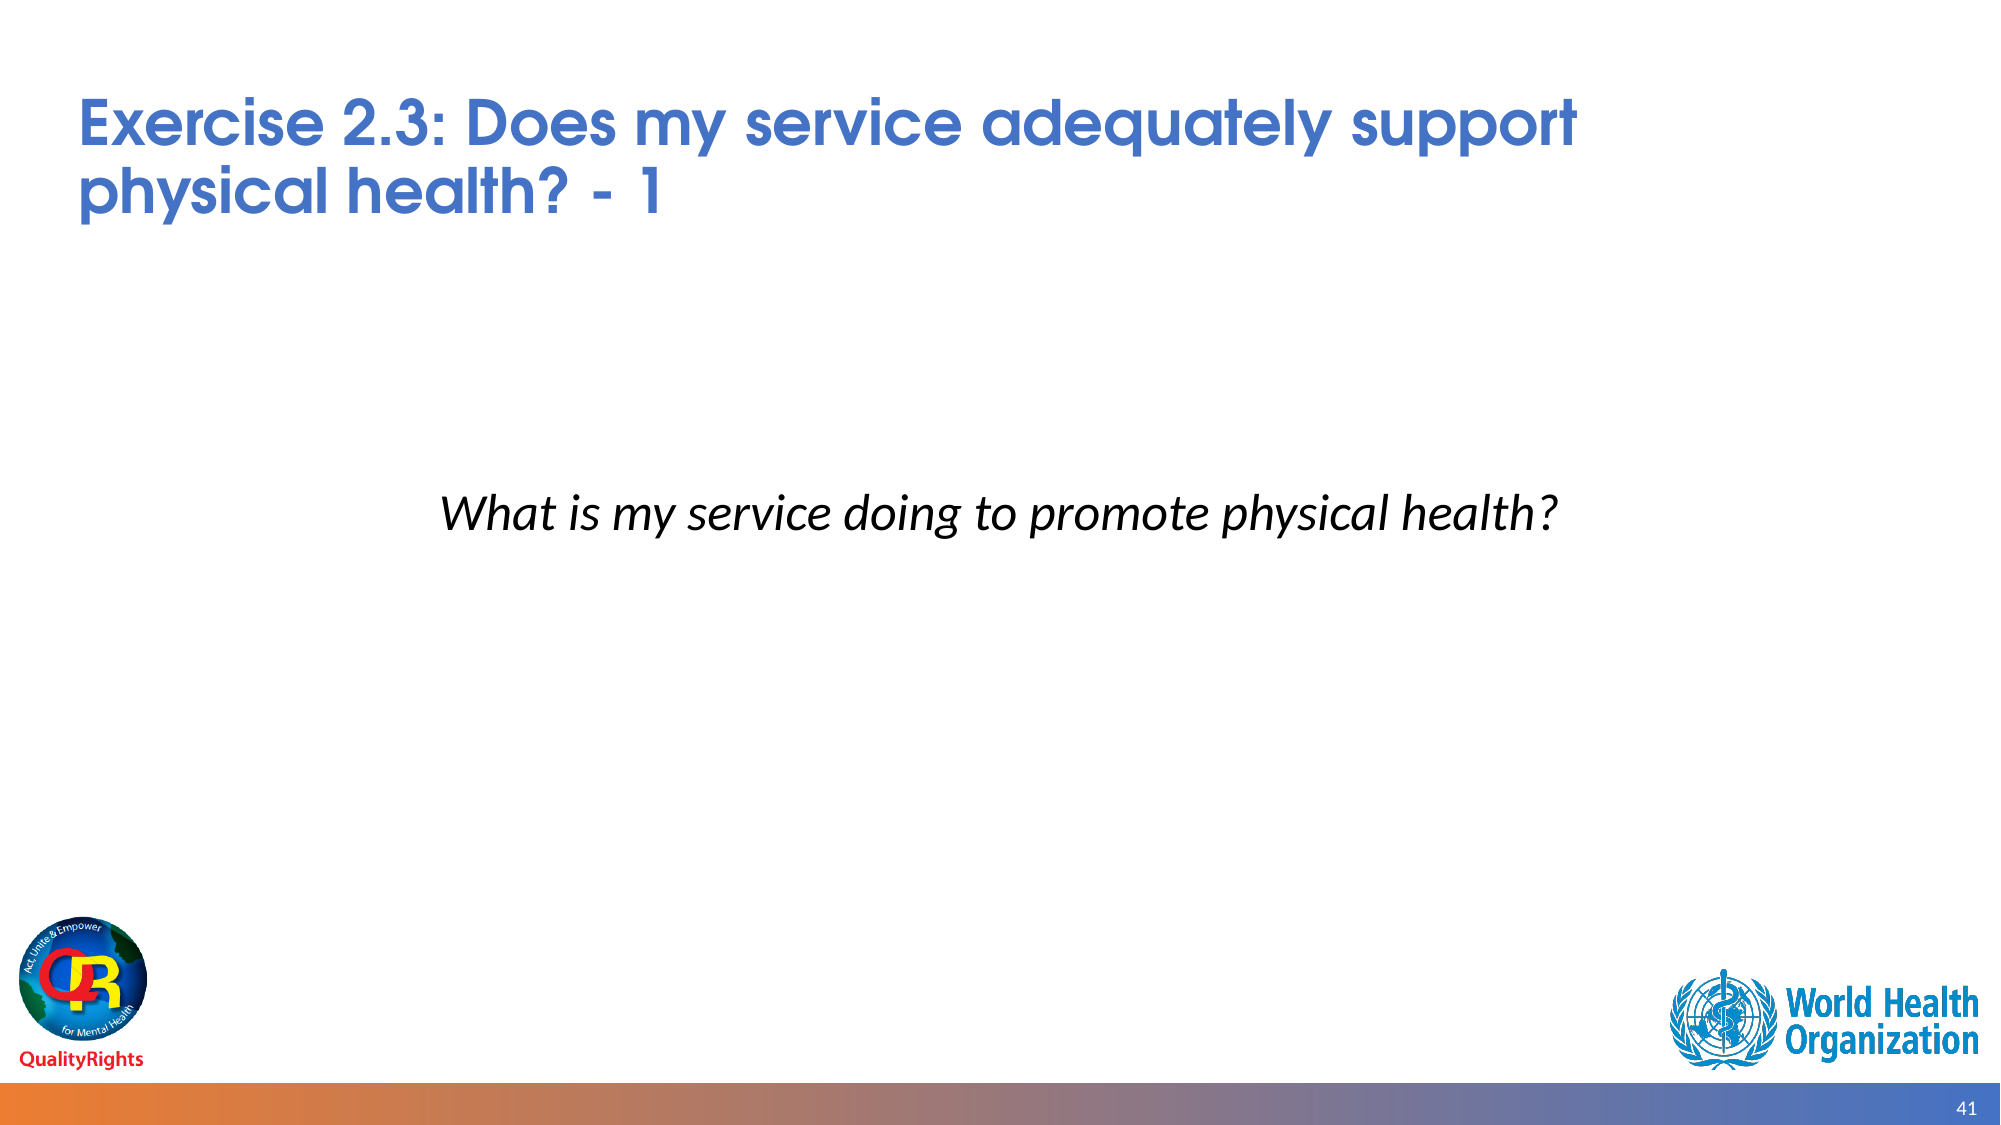

# Exercise 2.3: Does my service adequately support physical health? - 1

What is my service doing to promote physical health?